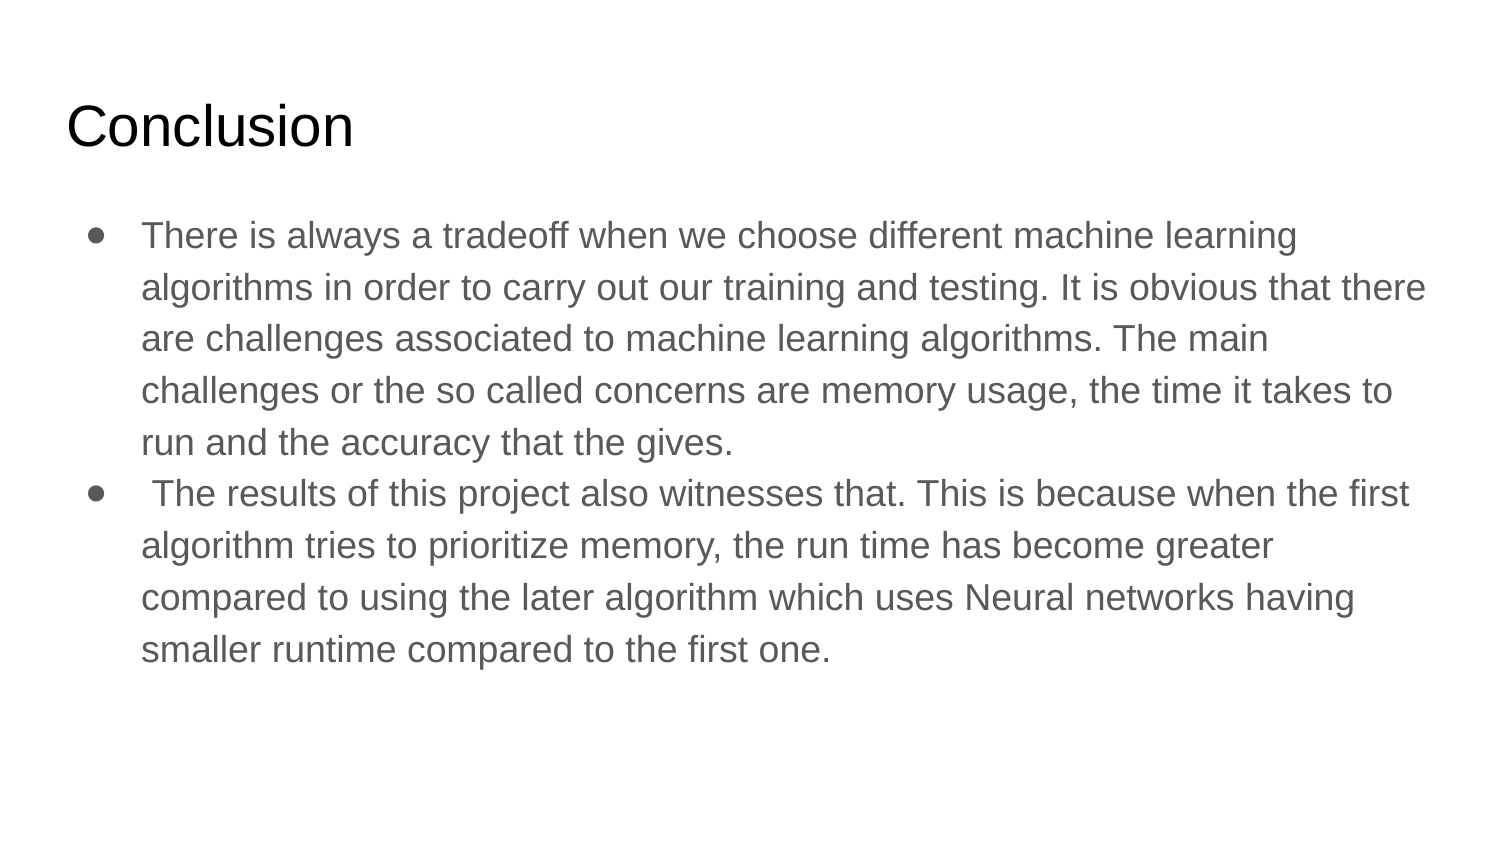

# Conclusion
There is always a tradeoff when we choose different machine learning algorithms in order to carry out our training and testing. It is obvious that there are challenges associated to machine learning algorithms. The main challenges or the so called concerns are memory usage, the time it takes to run and the accuracy that the gives.
 The results of this project also witnesses that. This is because when the first algorithm tries to prioritize memory, the run time has become greater compared to using the later algorithm which uses Neural networks having smaller runtime compared to the first one.